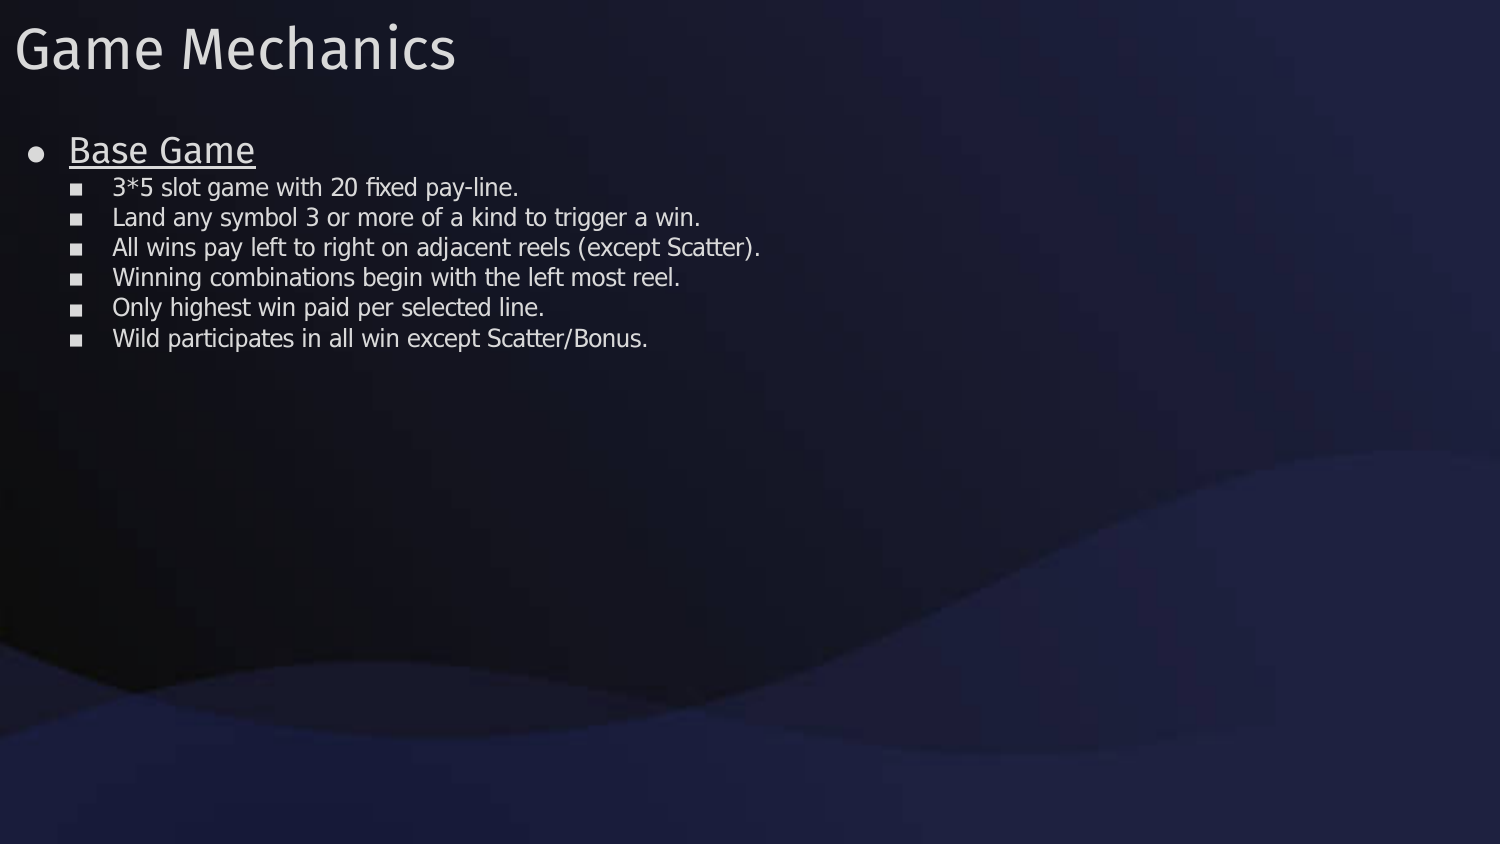

Game Mechanics

Base Game
3*5 slot game with 20 fixed pay-line.
Land any symbol 3 or more of a kind to trigger a win.
All wins pay left to right on adjacent reels (except Scatter).
Winning combinations begin with the left most reel.
Only highest win paid per selected line.
Wild participates in all win except Scatter/Bonus.